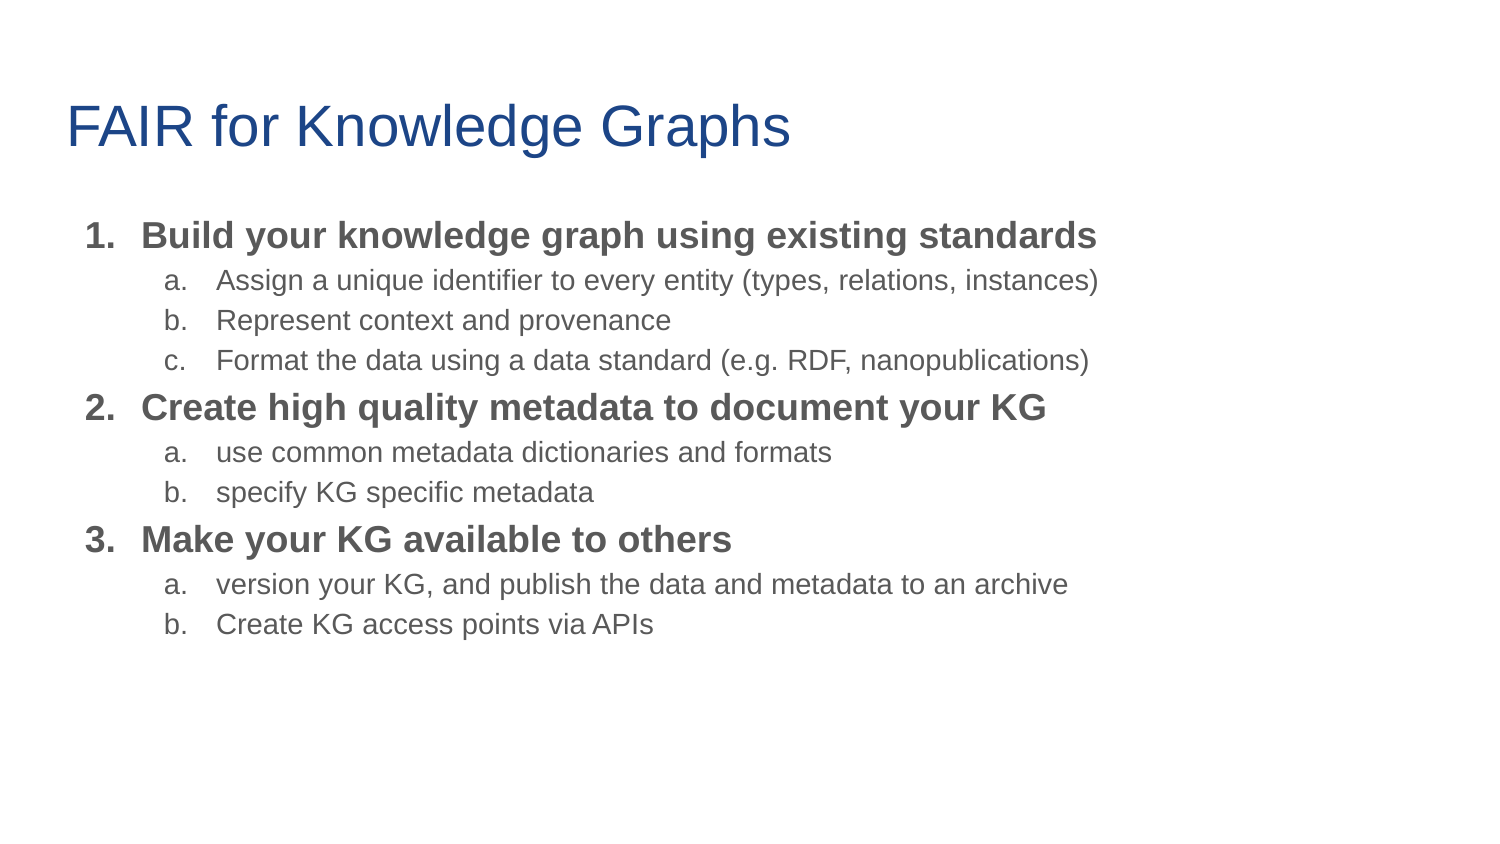

# FAIR for Knowledge Graphs
Build your knowledge graph using existing standards
Assign a unique identifier to every entity (types, relations, instances)
Represent context and provenance
Format the data using a data standard (e.g. RDF, nanopublications)
Create high quality metadata to document your KG
use common metadata dictionaries and formats
specify KG specific metadata
Make your KG available to others
version your KG, and publish the data and metadata to an archive
Create KG access points via APIs